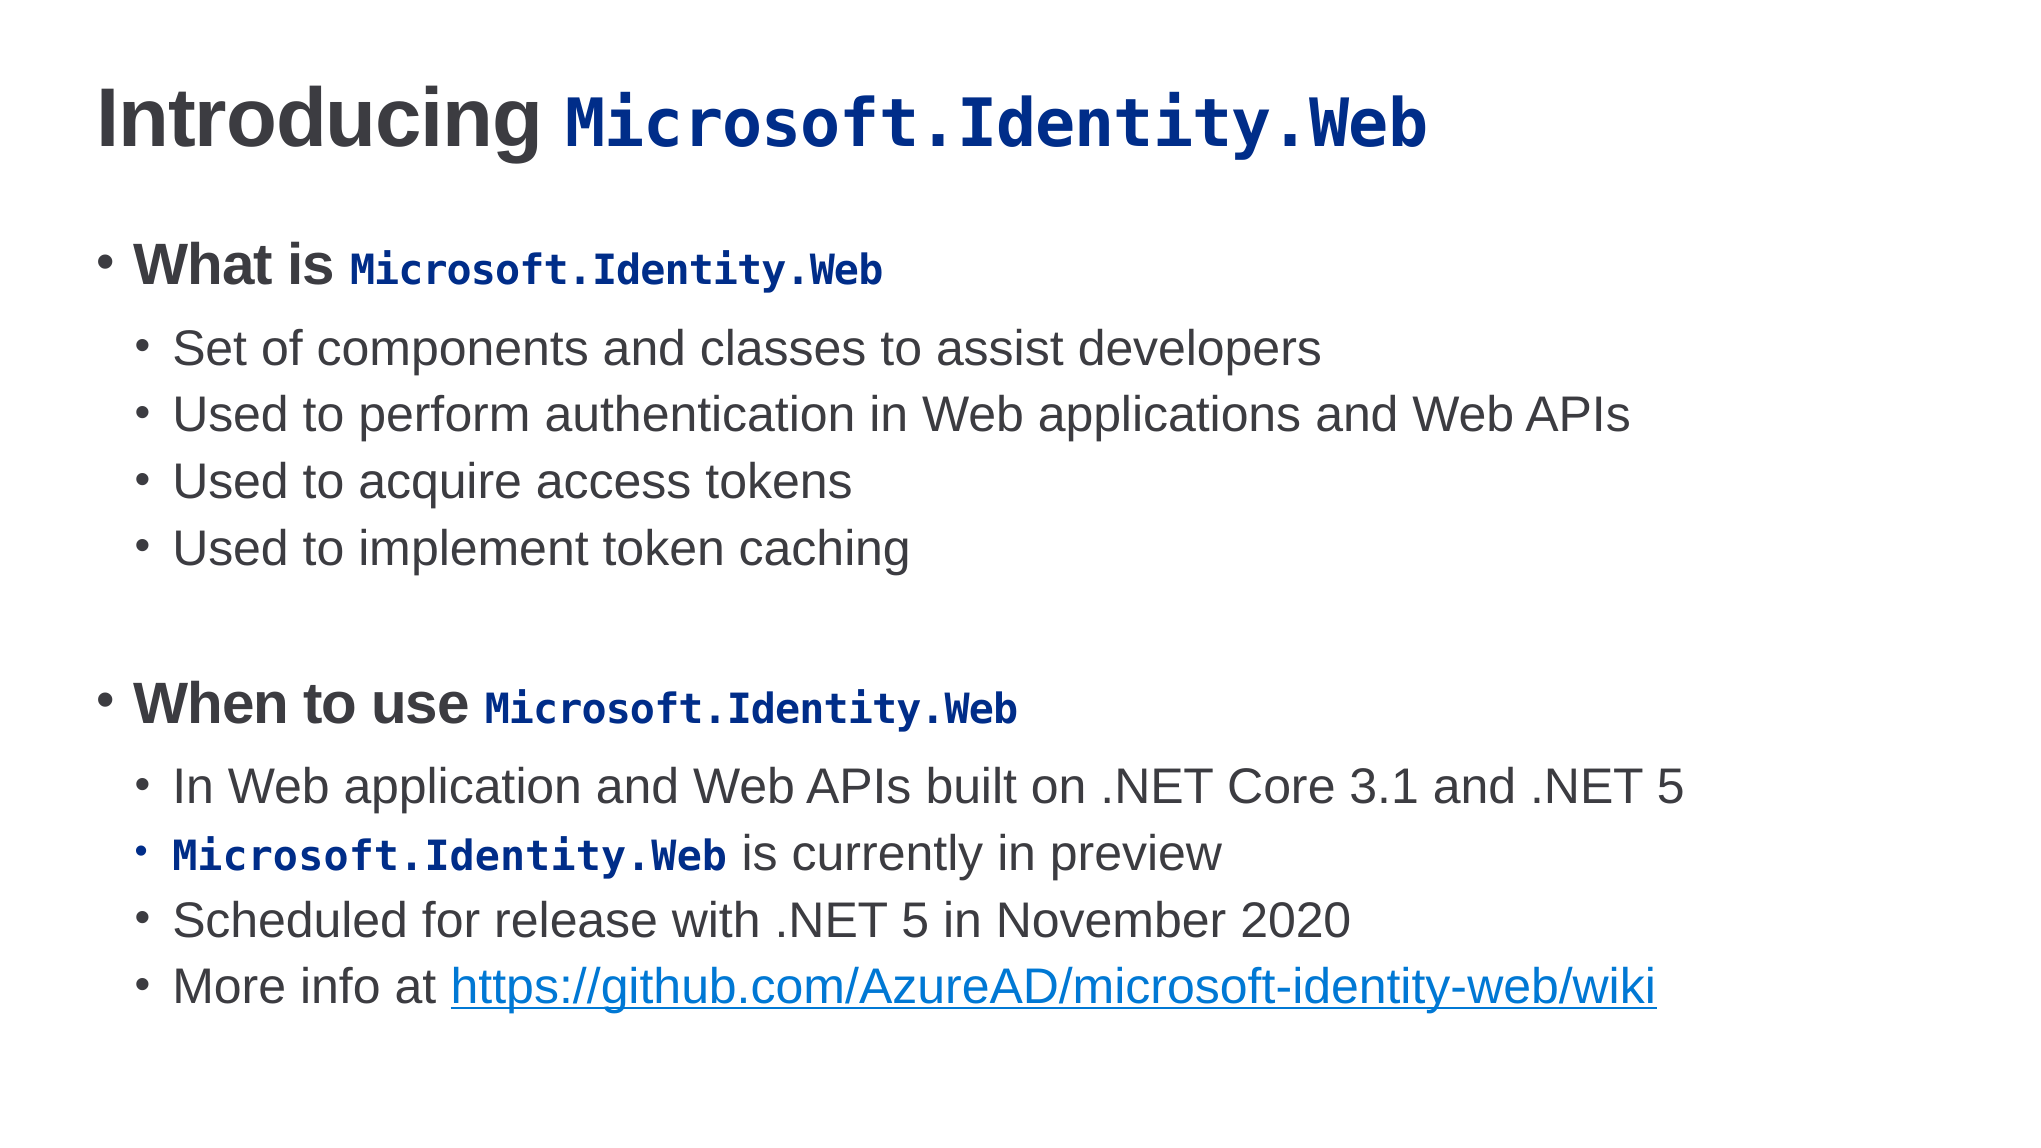

# Introducing Microsoft.Identity.Web
What is Microsoft.Identity.Web
Set of components and classes to assist developers
Used to perform authentication in Web applications and Web APIs
Used to acquire access tokens
Used to implement token caching

When to use Microsoft.Identity.Web
In Web application and Web APIs built on .NET Core 3.1 and .NET 5
Microsoft.Identity.Web is currently in preview
Scheduled for release with .NET 5 in November 2020
More info at https://github.com/AzureAD/microsoft-identity-web/wiki